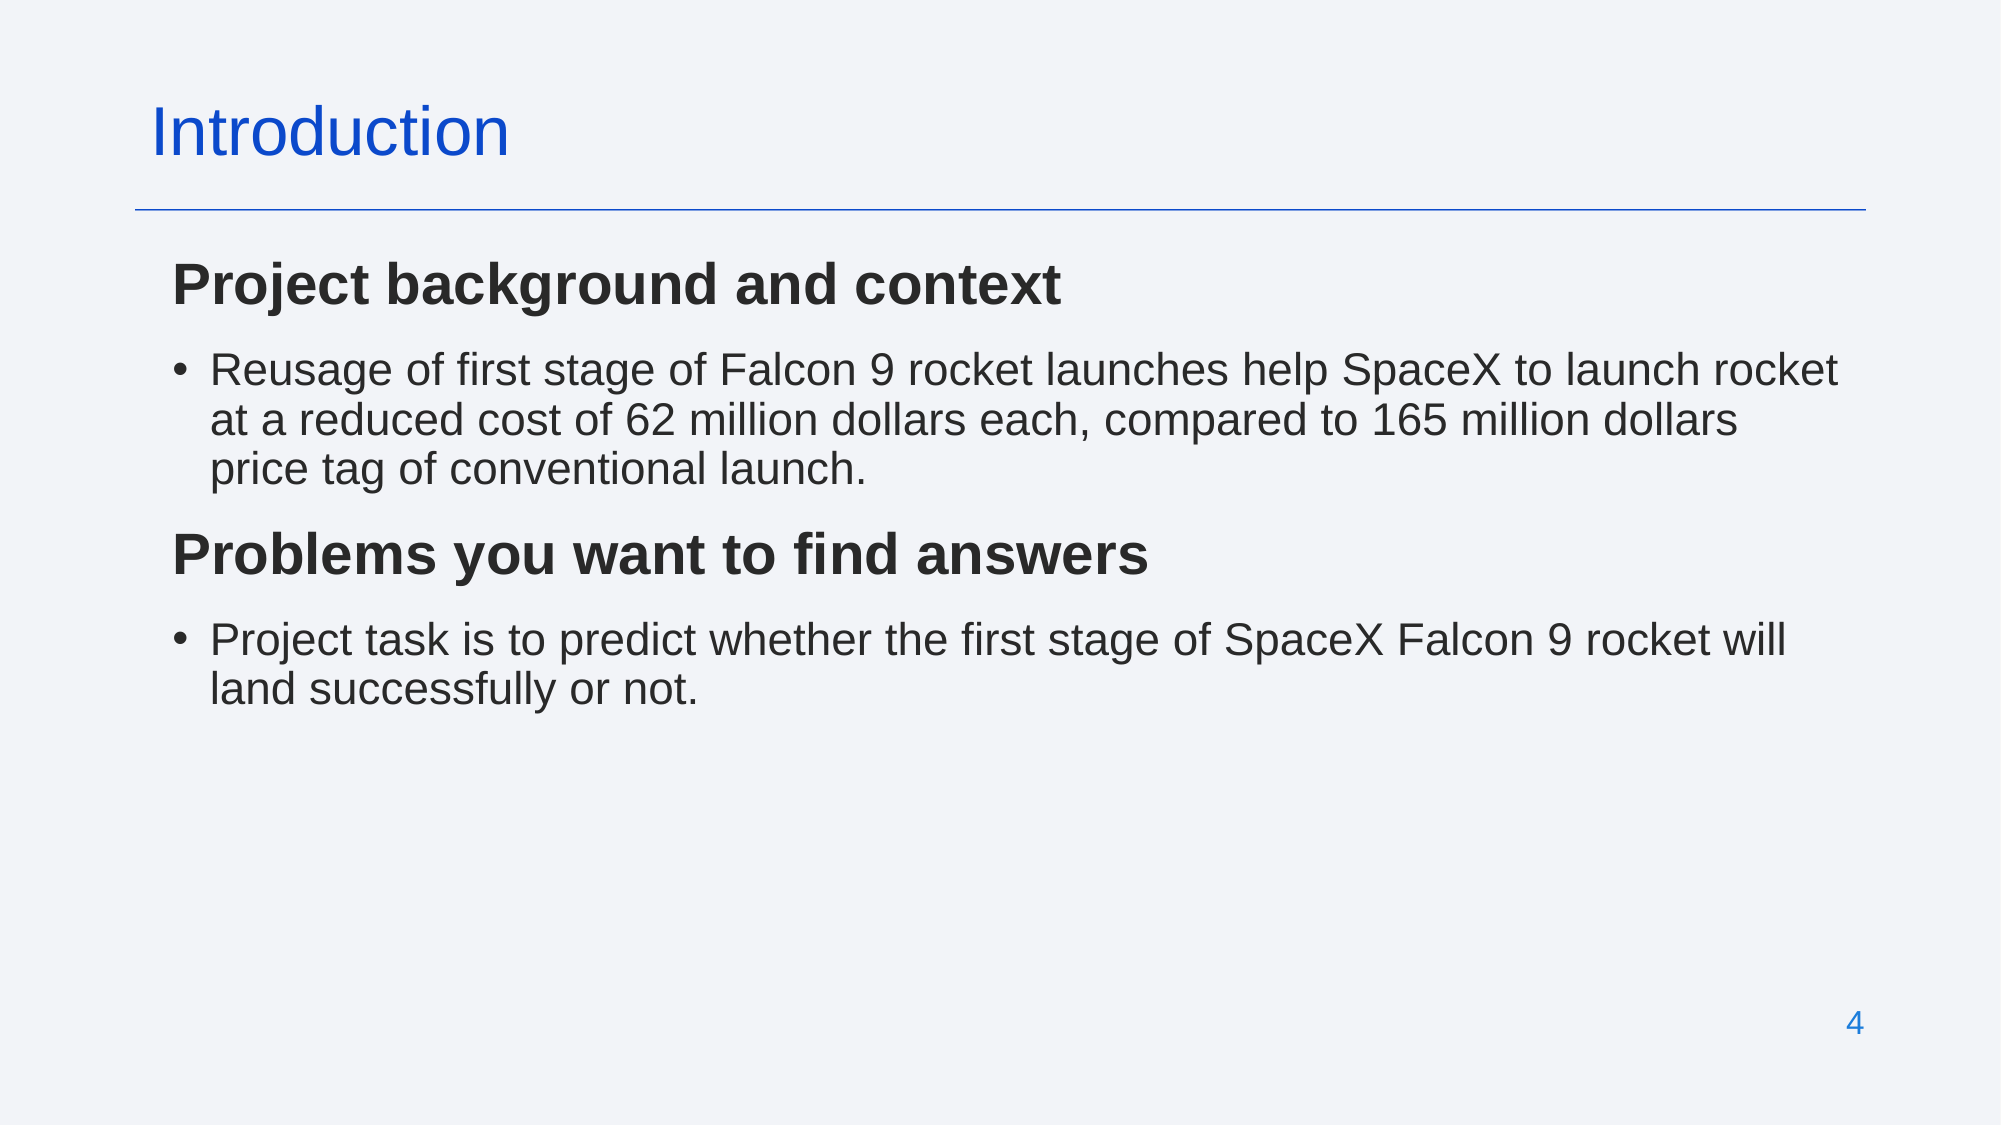

Introduction
Project background and context
Reusage of first stage of Falcon 9 rocket launches help SpaceX to launch rocket at a reduced cost of 62 million dollars each, compared to 165 million dollars price tag of conventional launch.
Problems you want to find answers
Project task is to predict whether the first stage of SpaceX Falcon 9 rocket will land successfully or not.
4